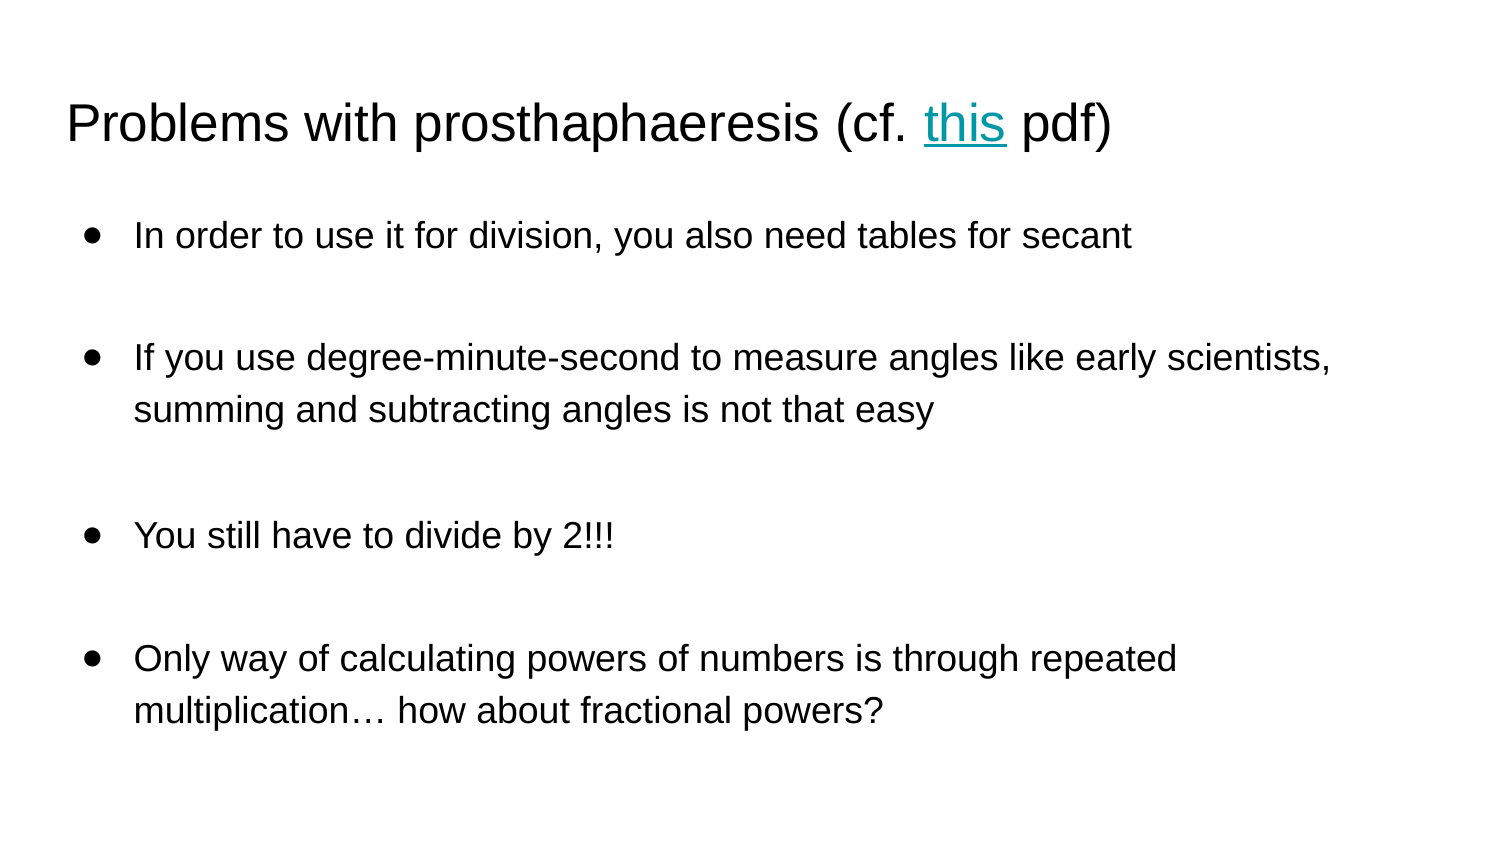

# Problems with prosthaphaeresis (cf. this pdf)
In order to use it for division, you also need tables for secant

If you use degree-minute-second to measure angles like early scientists, summing and subtracting angles is not that easy

You still have to divide by 2!!!

Only way of calculating powers of numbers is through repeated multiplication… how about fractional powers?